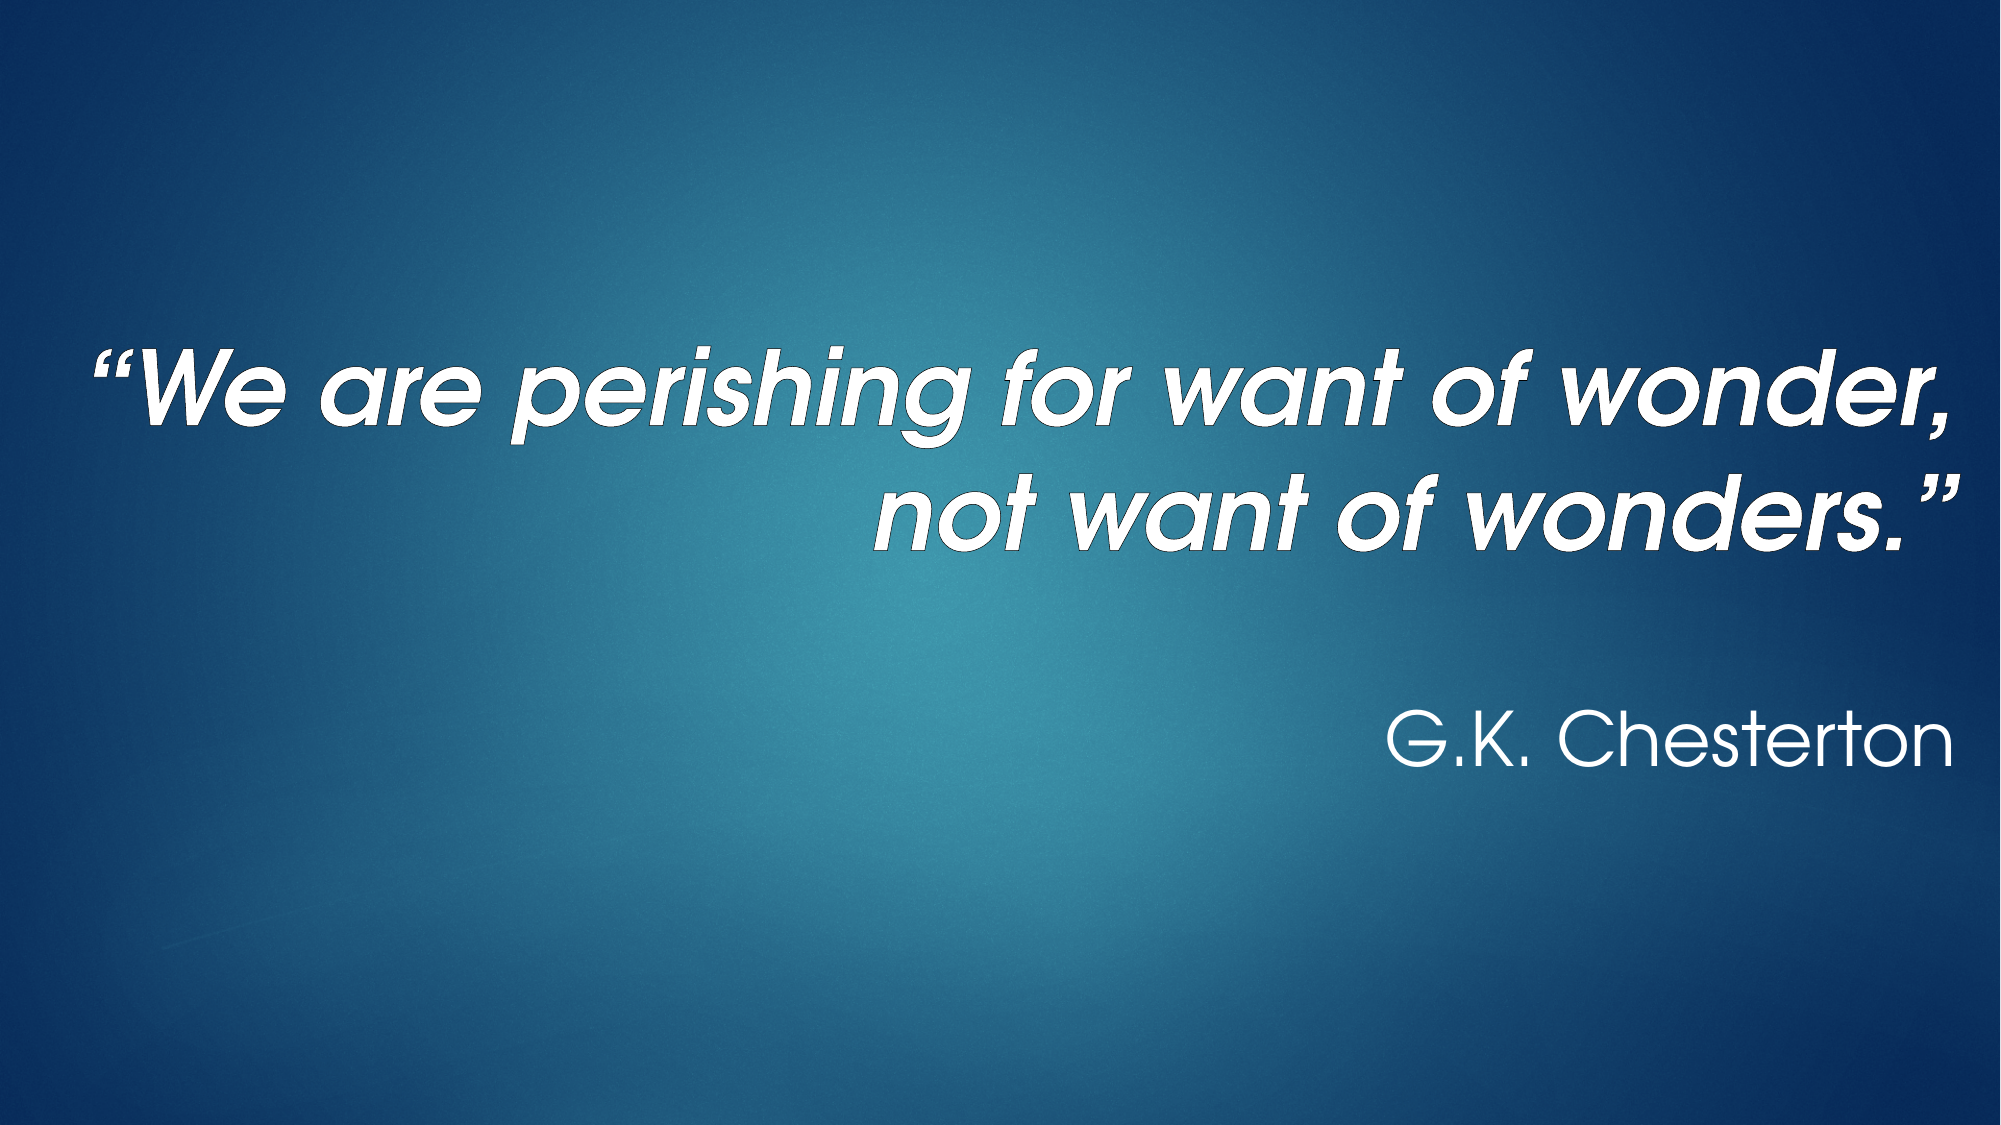

# “We are perishing for want of wonder, not want of wonders.” G.K. Chesterton